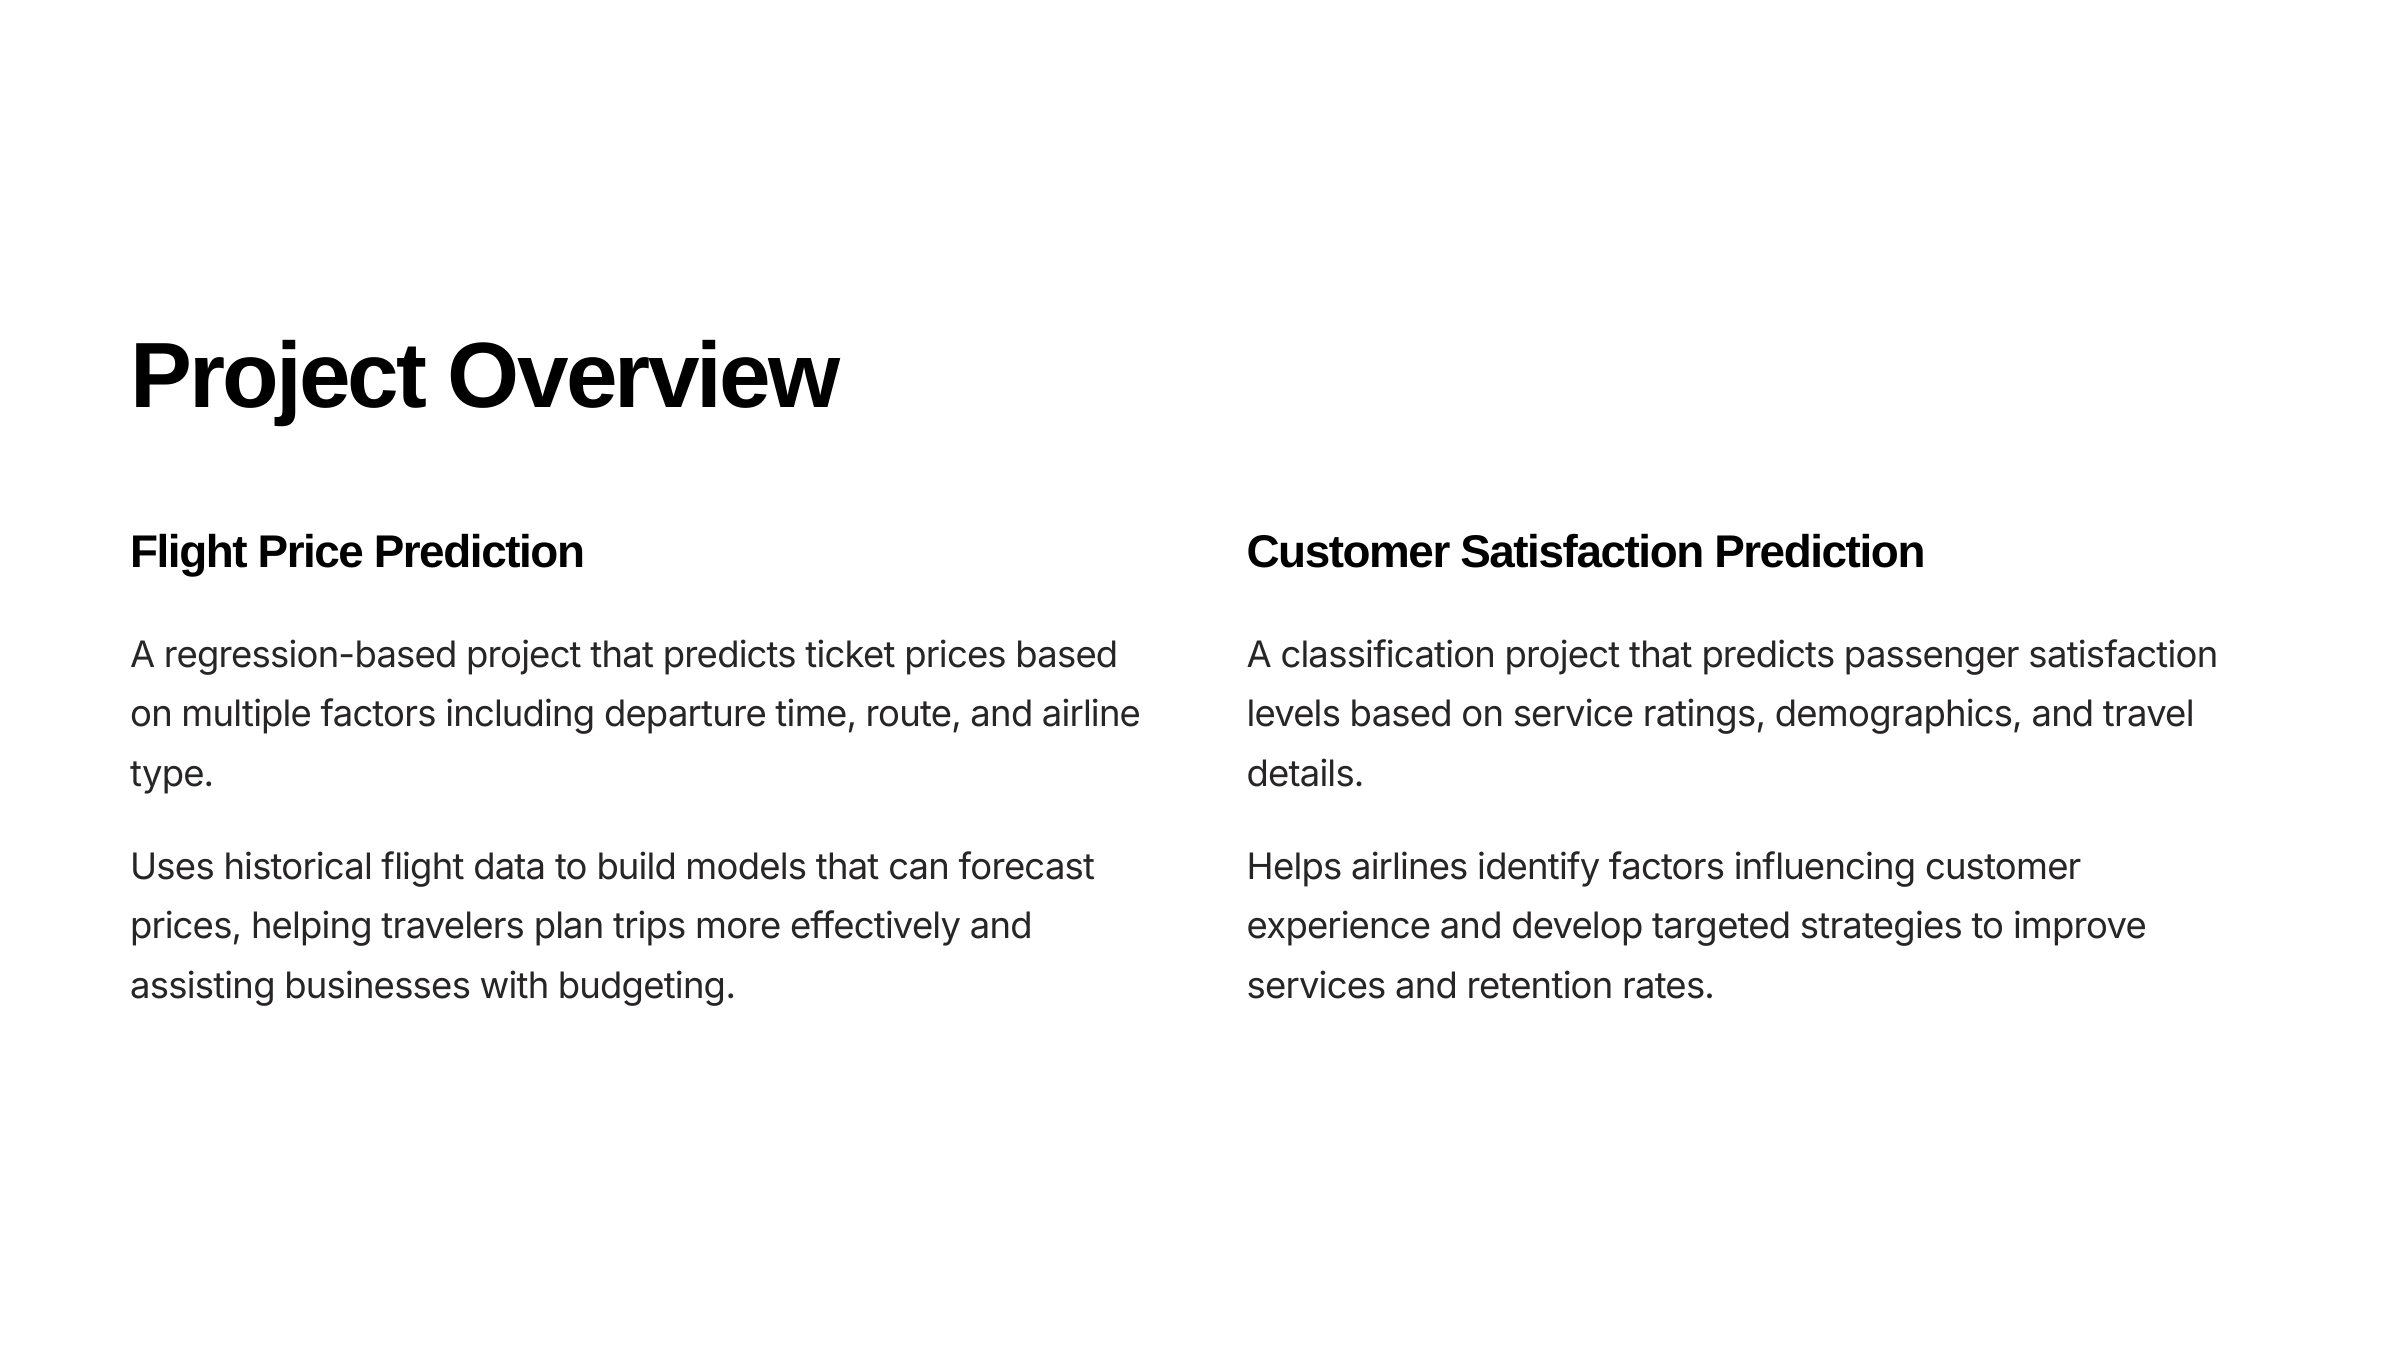

Project Overview
Flight Price Prediction
Customer Satisfaction Prediction
A regression-based project that predicts ticket prices based on multiple factors including departure time, route, and airline type.
A classification project that predicts passenger satisfaction levels based on service ratings, demographics, and travel details.
Uses historical flight data to build models that can forecast prices, helping travelers plan trips more effectively and assisting businesses with budgeting.
Helps airlines identify factors influencing customer experience and develop targeted strategies to improve services and retention rates.